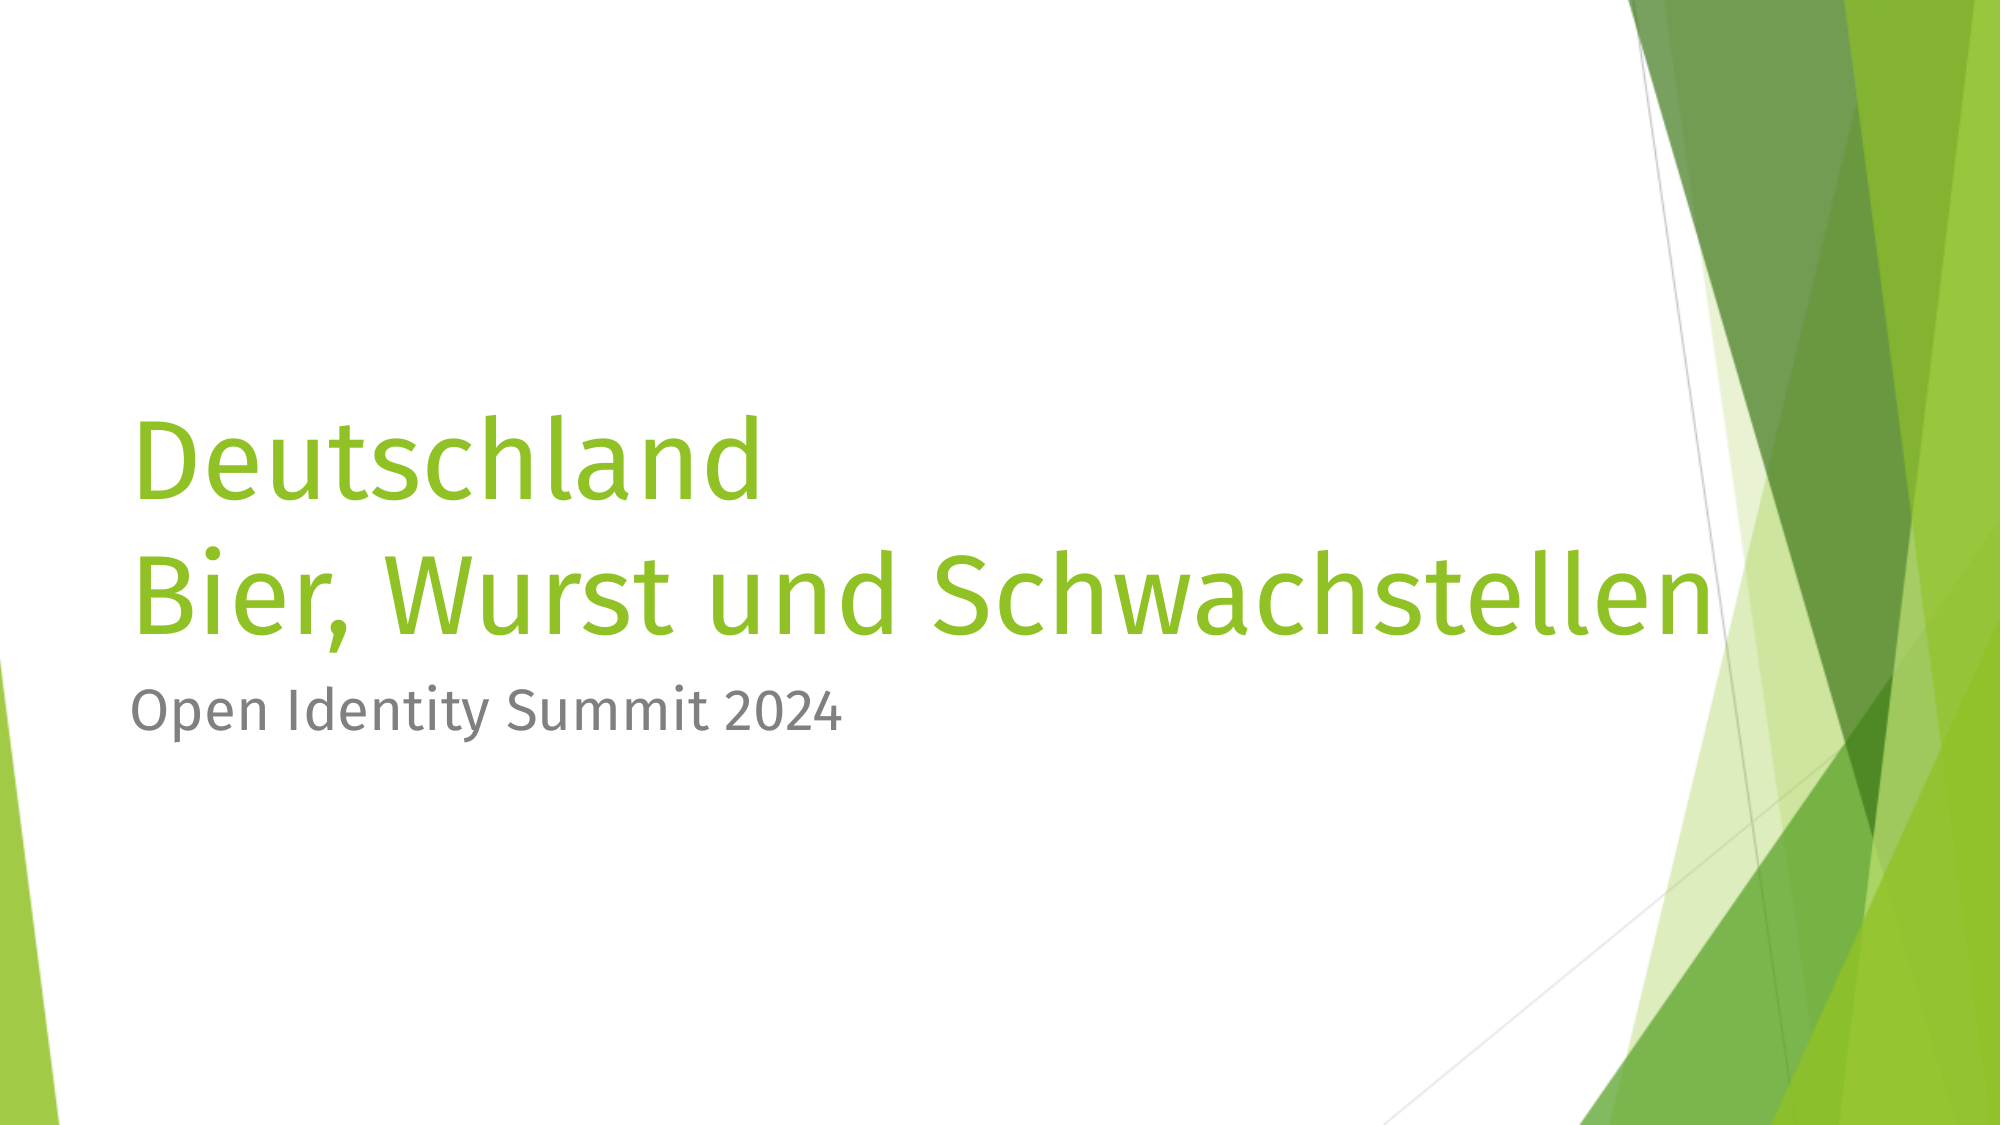

# Deutschland Bier, Wurst und Schwachstellen
Open Identity Summit 2024